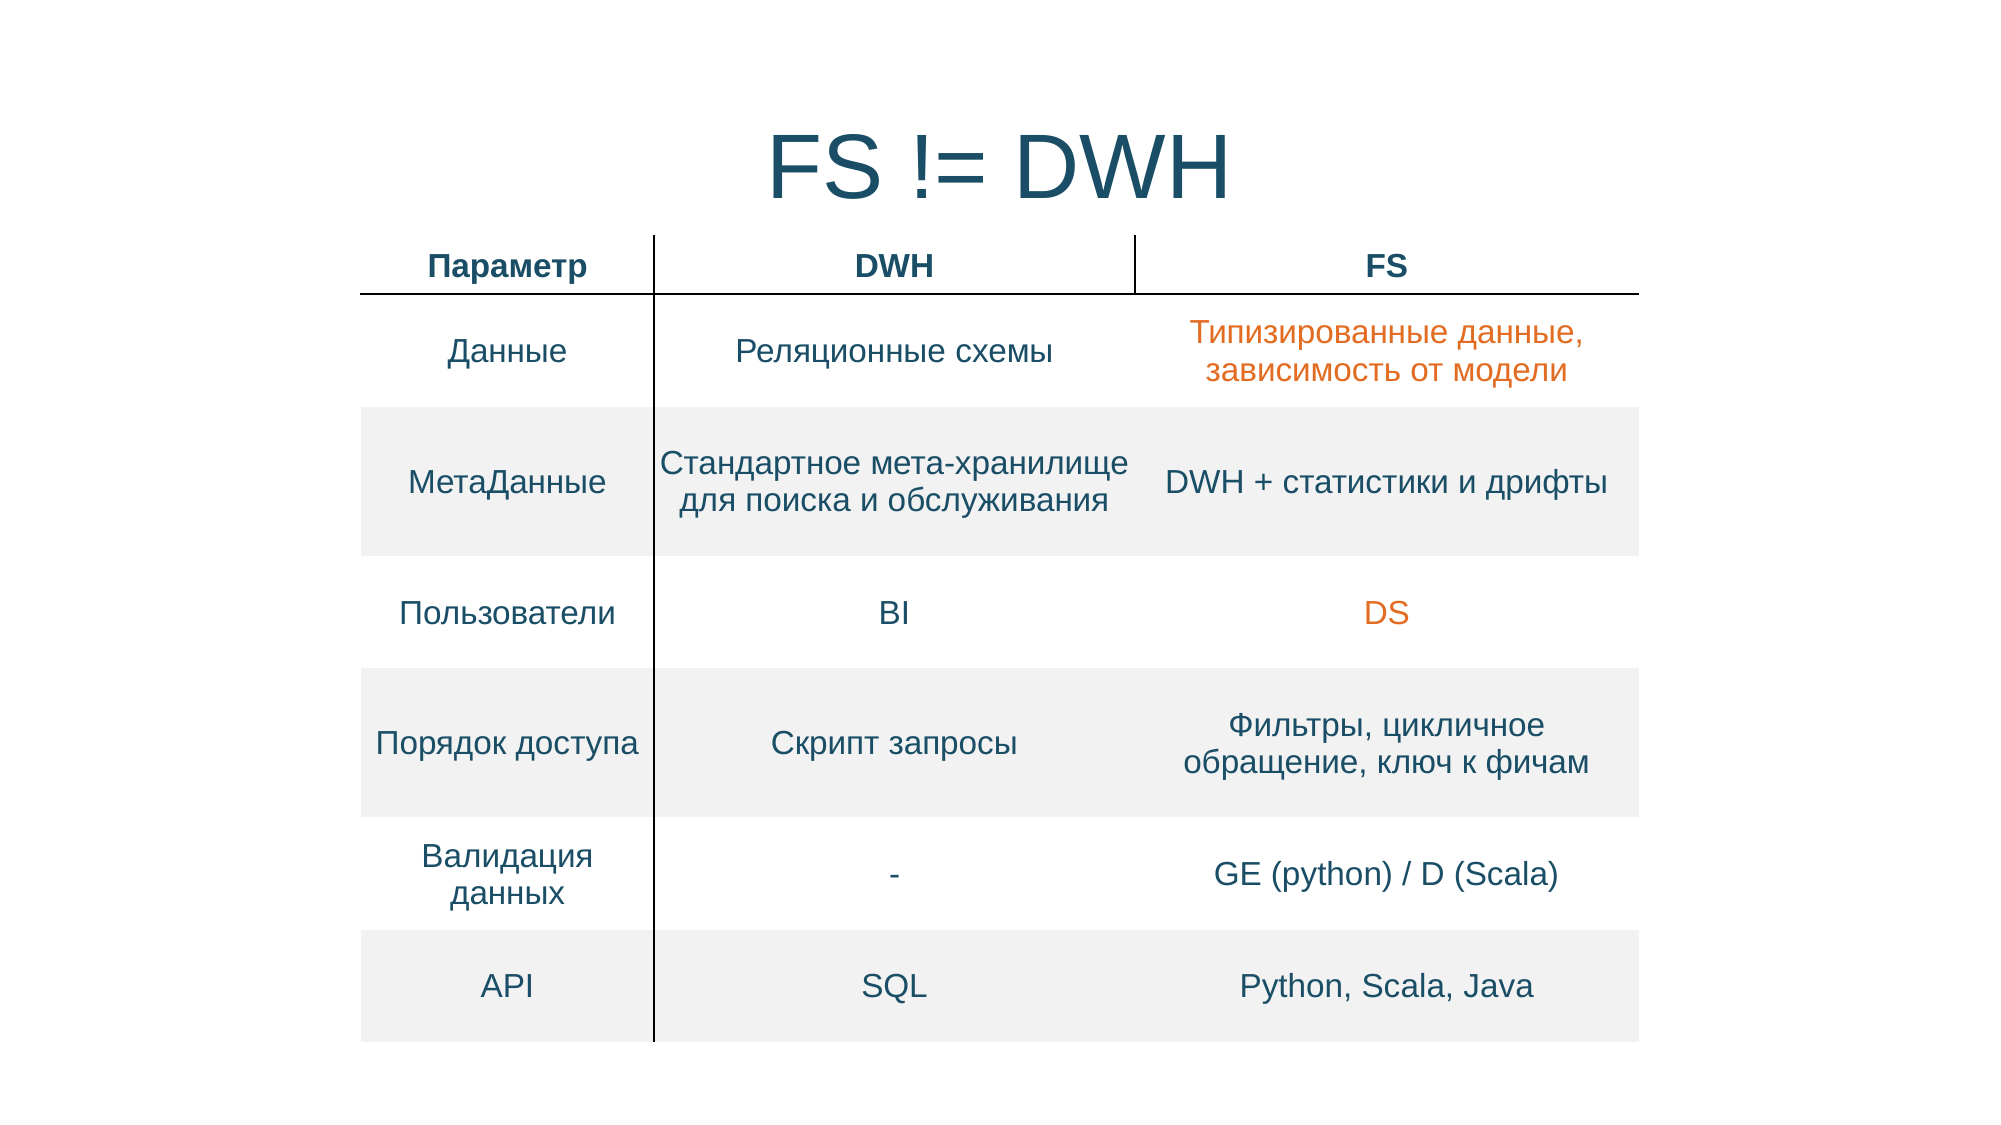

# FS != DWH
| Параметр | DWH | FS |
| --- | --- | --- |
| Данные | Реляционные схемы | Типизированные данные, зависимость от модели |
| МетаДанные | Стандартное мета-хранилище для поиска и обслуживания | DWH + статистики и дрифты |
| Пользователи | BI | DS |
| Порядок доступа | Скрипт запросы | Фильтры, цикличное обращение, ключ к фичам |
| Валидация данных | - | GE (python) / D (Scala) |
| API | SQL | Python, Scala, Java |